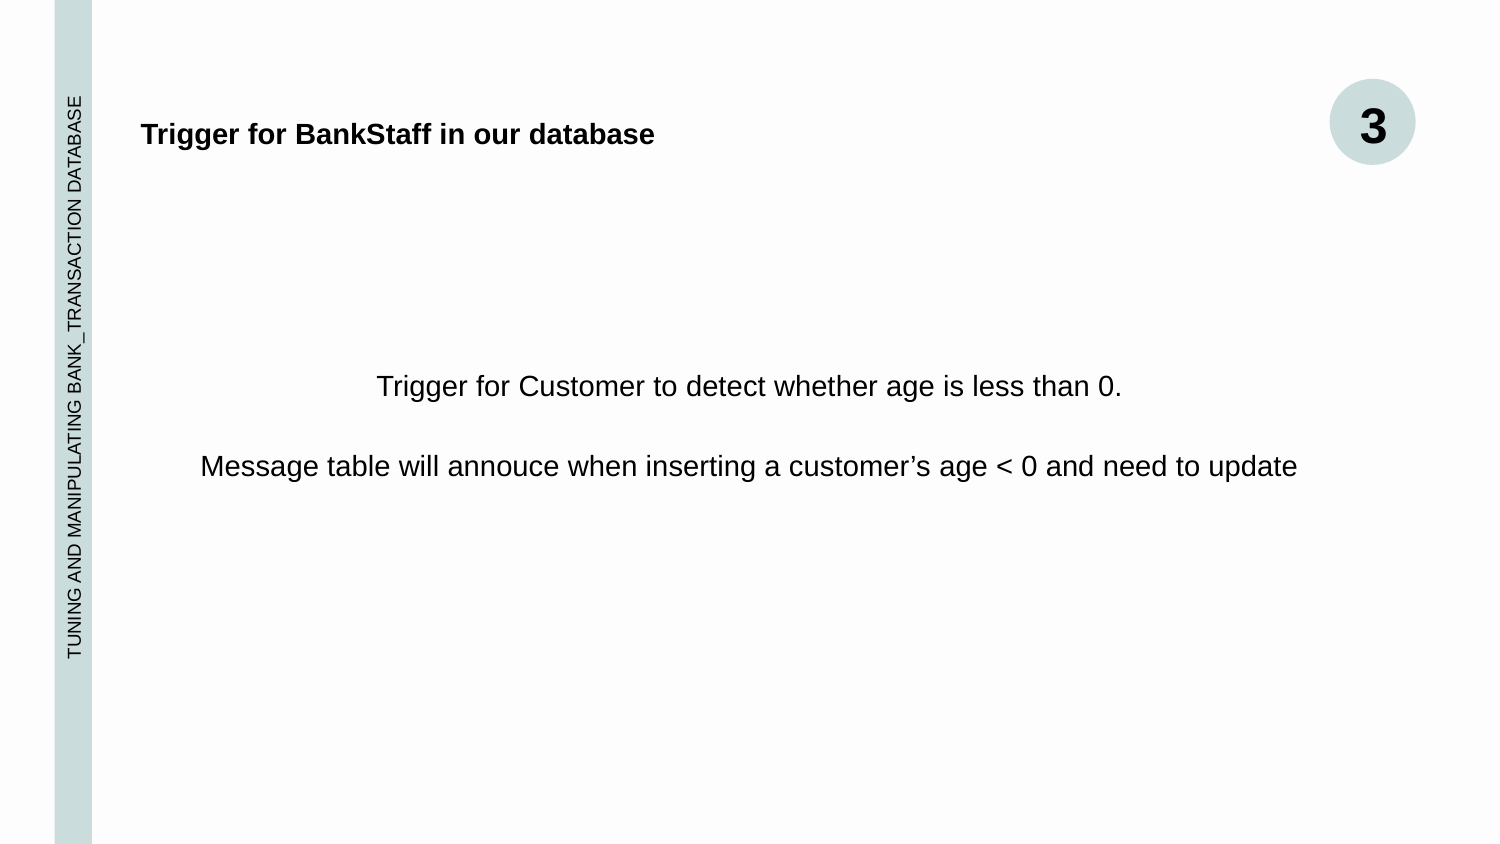

3
Trigger for BankStaff in our database
Trigger for Customer to detect whether age is less than 0.

Message table will annouce when inserting a customer’s age < 0 and need to update
TUNING AND MANIPULATING BANK_TRANSACTION DATABASE